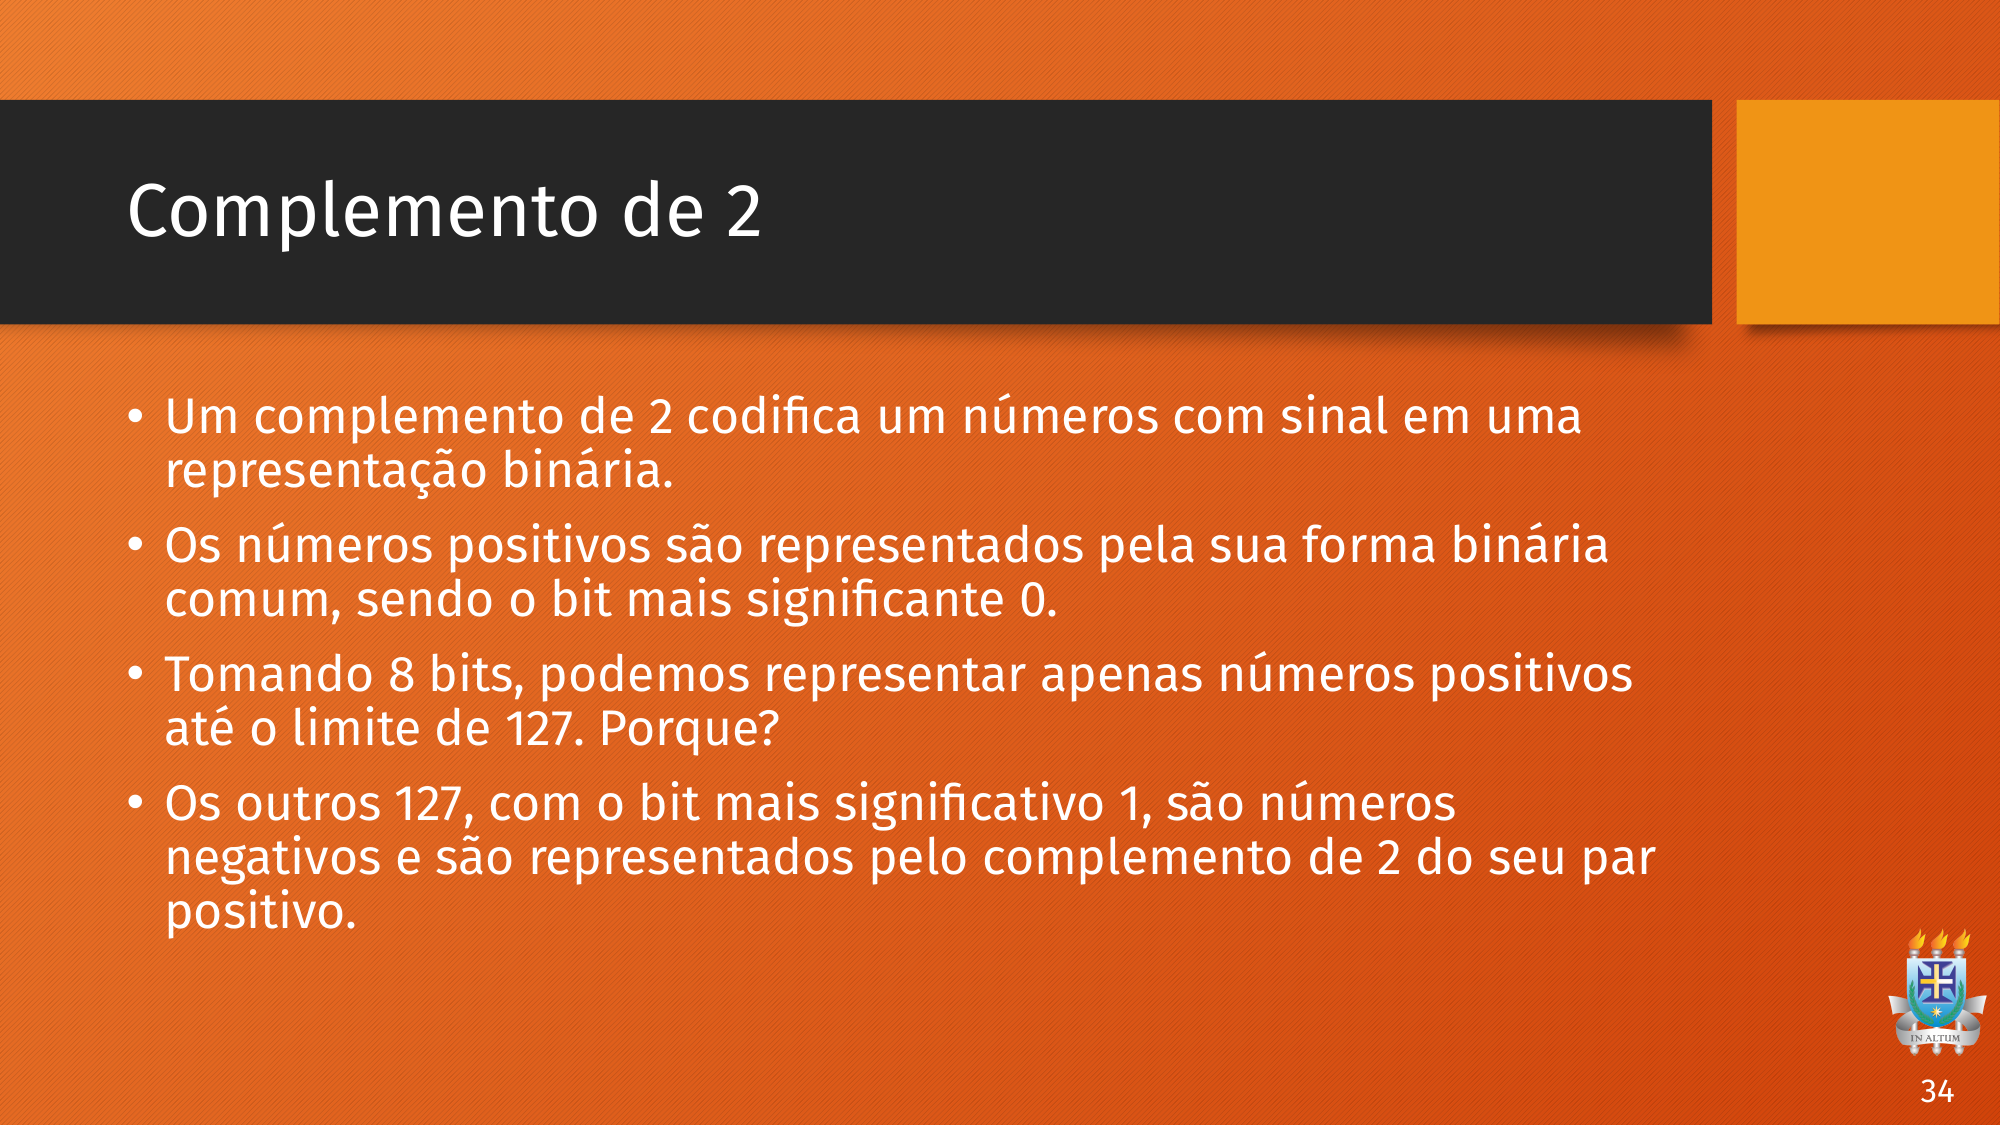

# Complemento de 2
Um complemento de 2 codifica um números com sinal em uma representação binária.
Os números positivos são representados pela sua forma binária comum, sendo o bit mais significante 0.
Tomando 8 bits, podemos representar apenas números positivos até o limite de 127. Porque?
Os outros 127, com o bit mais significativo 1, são números negativos e são representados pelo complemento de 2 do seu par positivo.
34